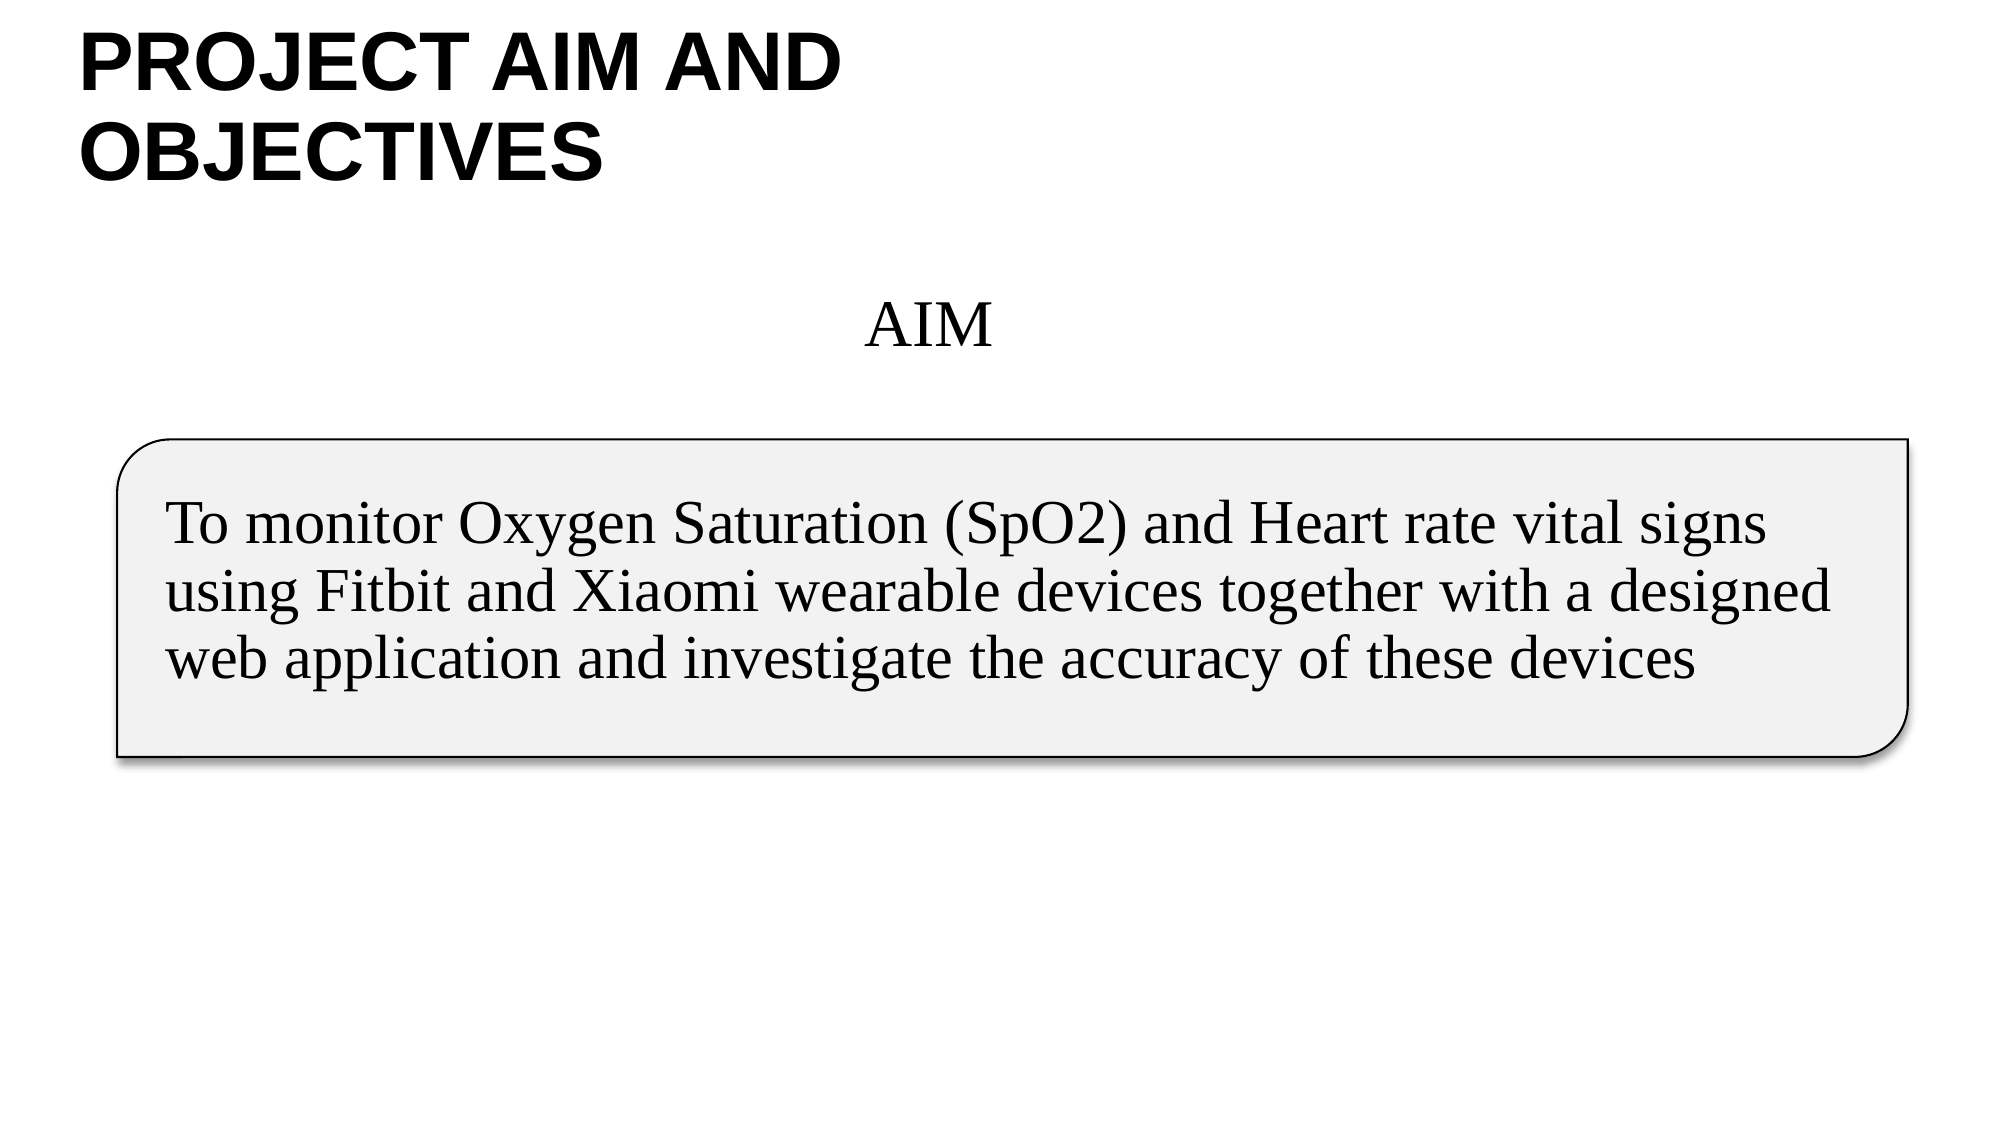

# PROJECT AIM AND OBJECTIVES
AIM

To monitor Oxygen Saturation (SpO2) and Heart rate vital signs using Fitbit and Xiaomi wearable devices together with a designed web application and investigate the accuracy of these devices